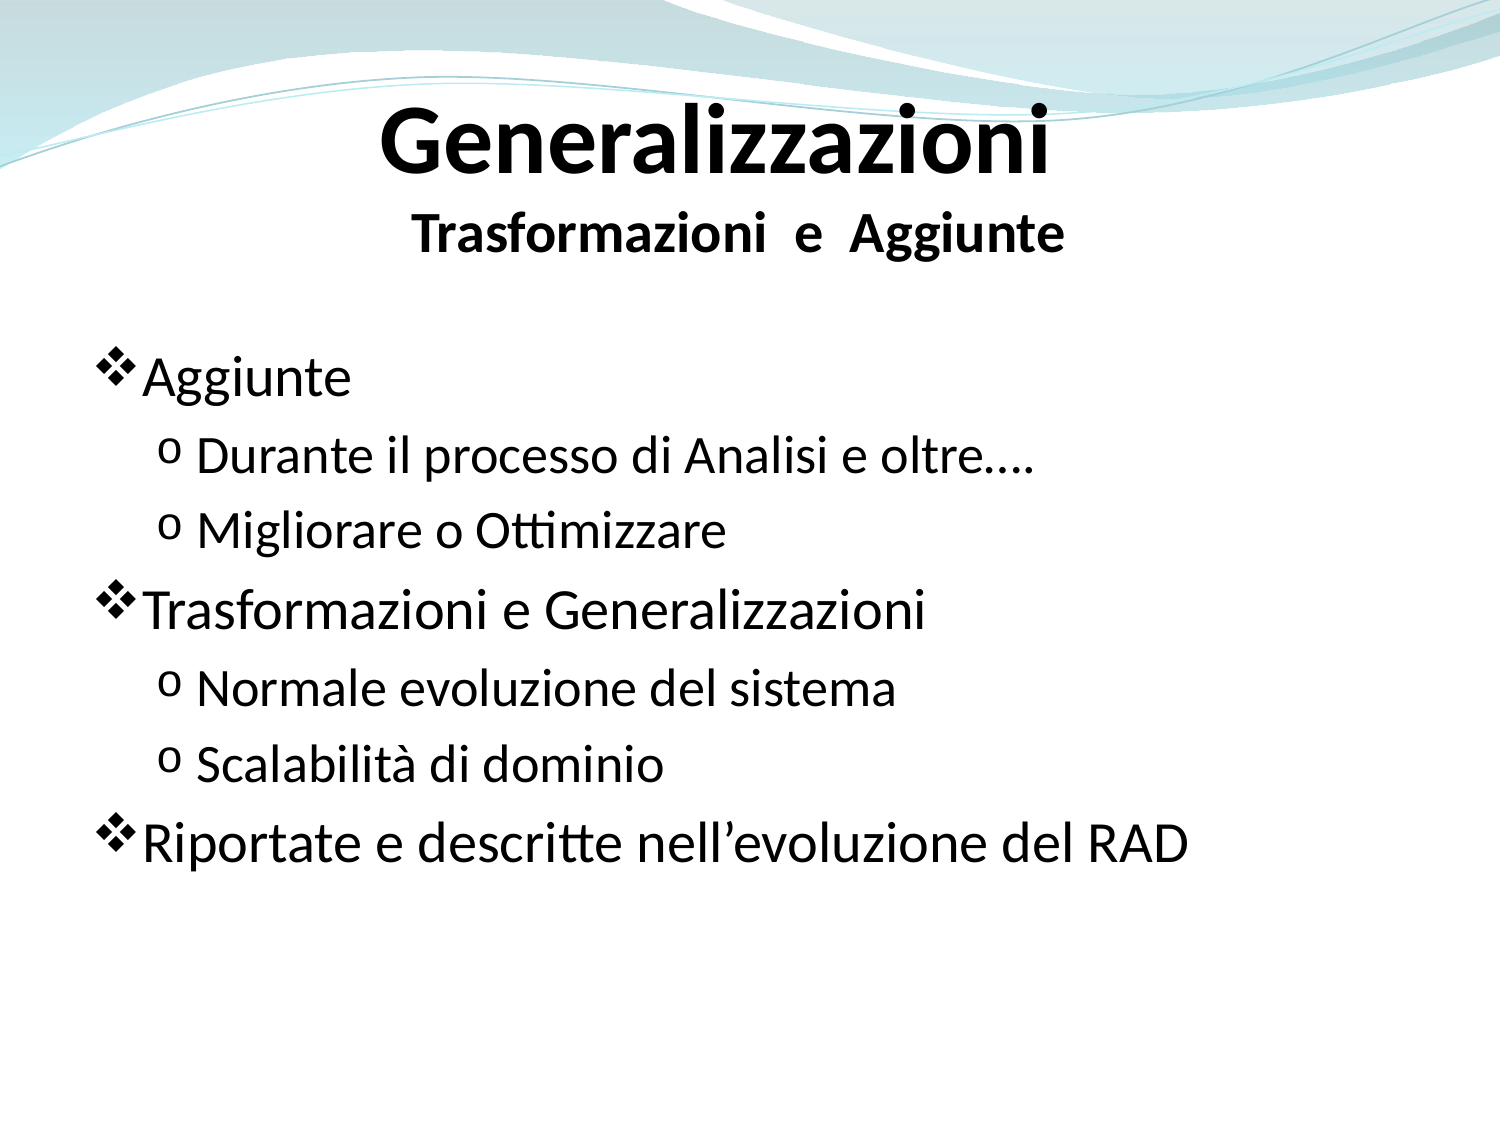

Generalizzazioni
Trasformazioni  e  Aggiunte

Aggiunte
Durante il processo di Analisi e oltre….
Migliorare o Ottimizzare
Trasformazioni e Generalizzazioni
Normale evoluzione del sistema
Scalabilità di dominio
Riportate e descritte nell’evoluzione del RAD